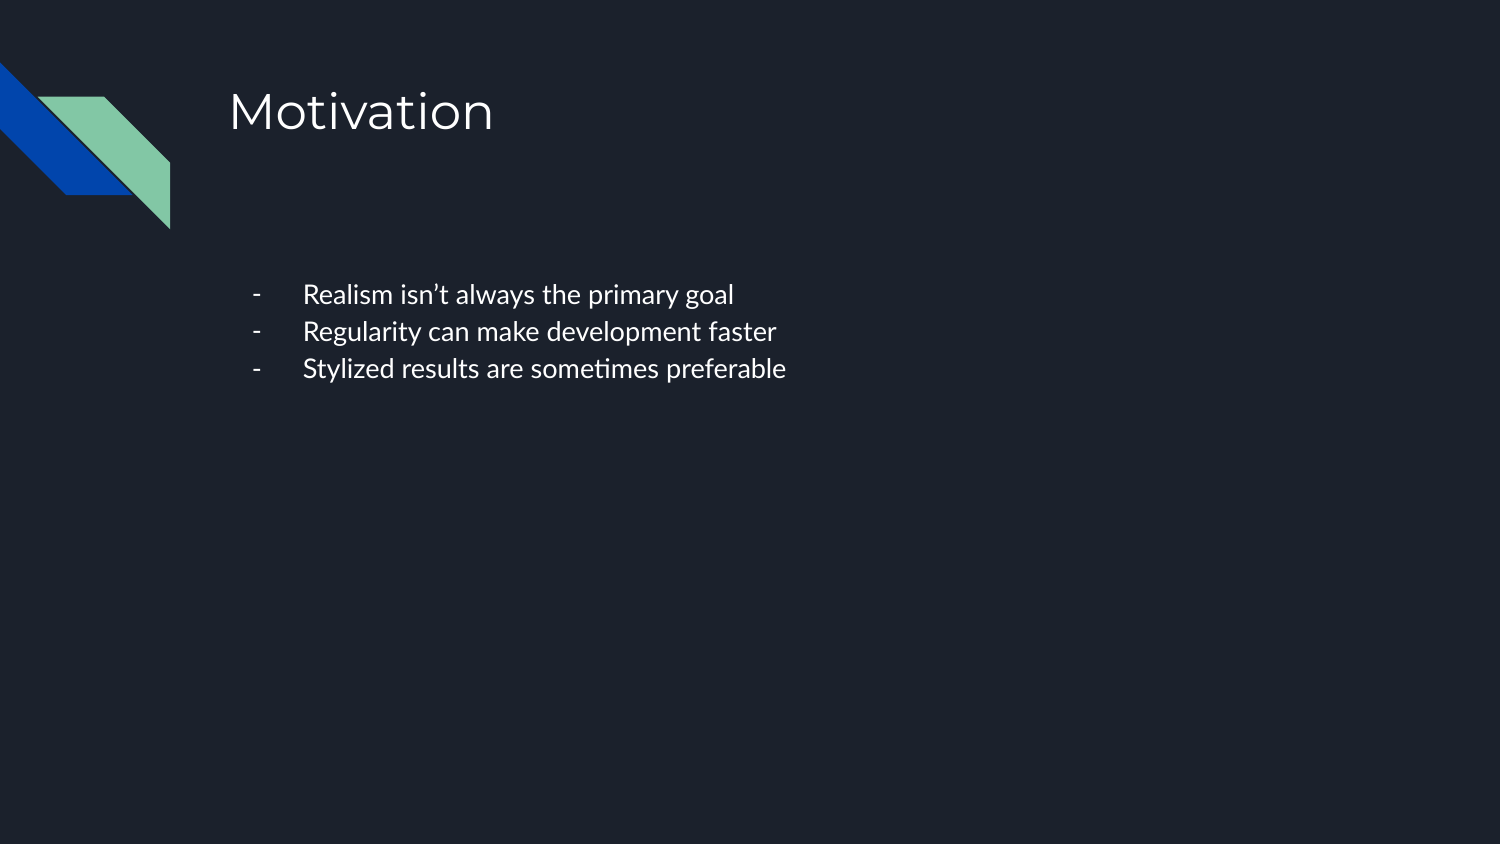

# Motivation
Realism isn’t always the primary goal
Regularity can make development faster
Stylized results are sometimes preferable